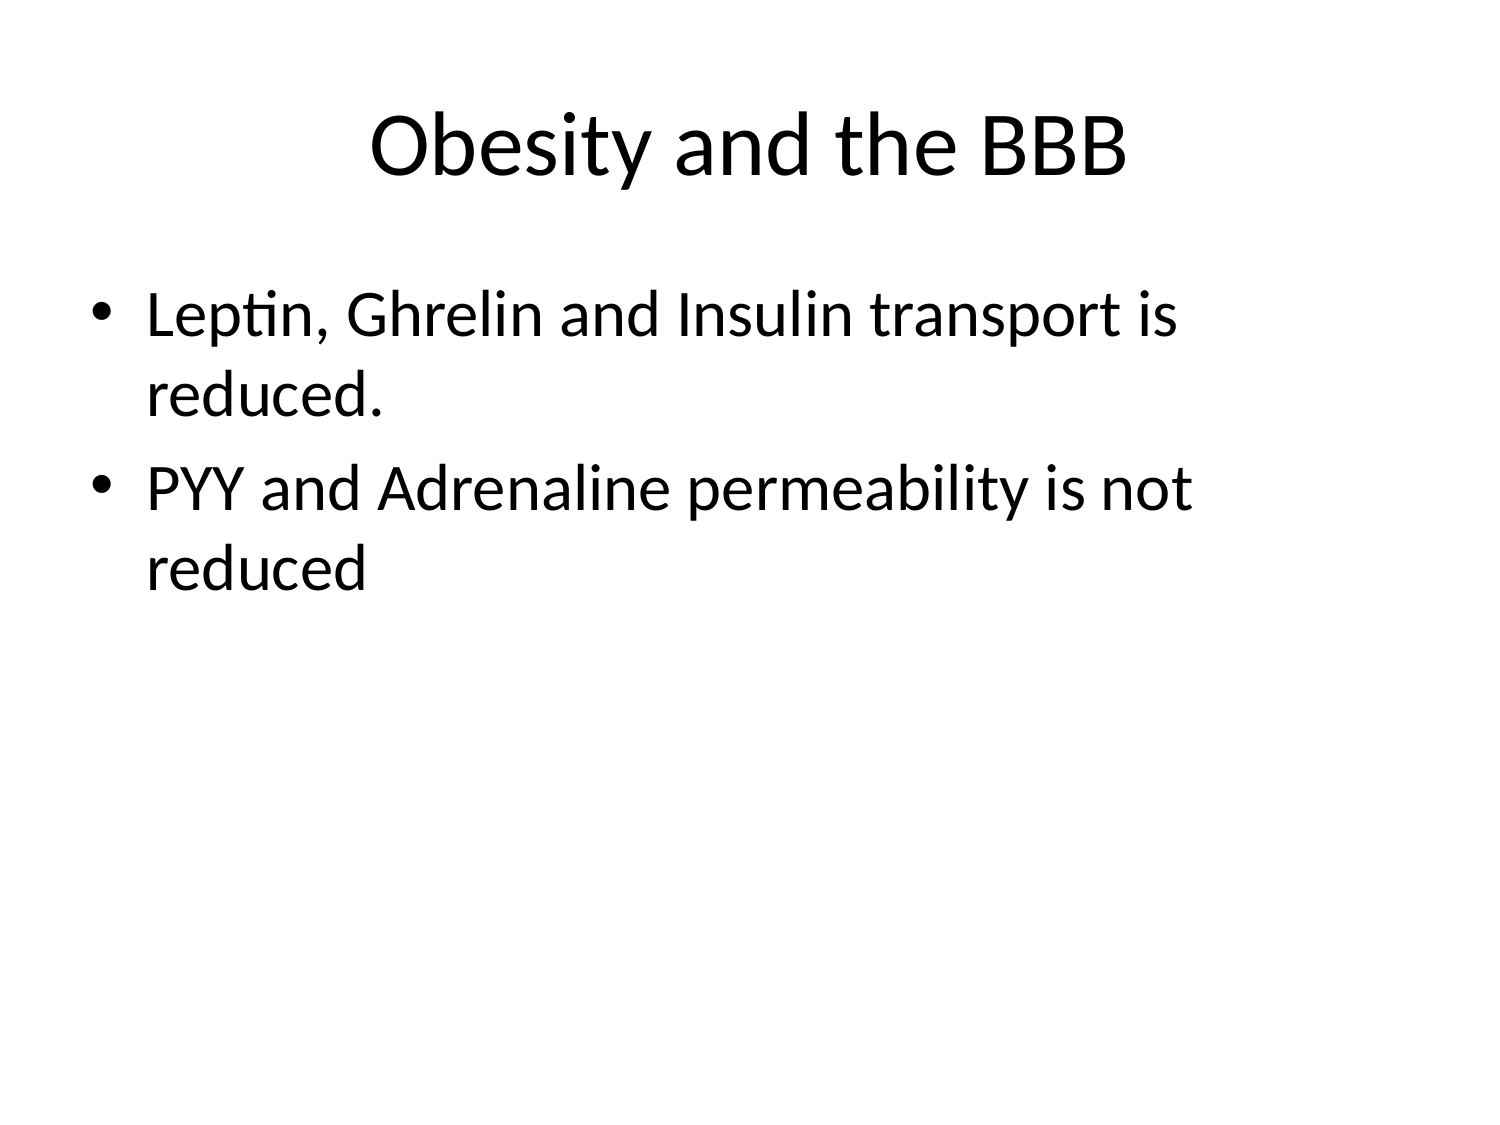

# Obesity and the BBB
Leptin, Ghrelin and Insulin transport is reduced.
PYY and Adrenaline permeability is not reduced